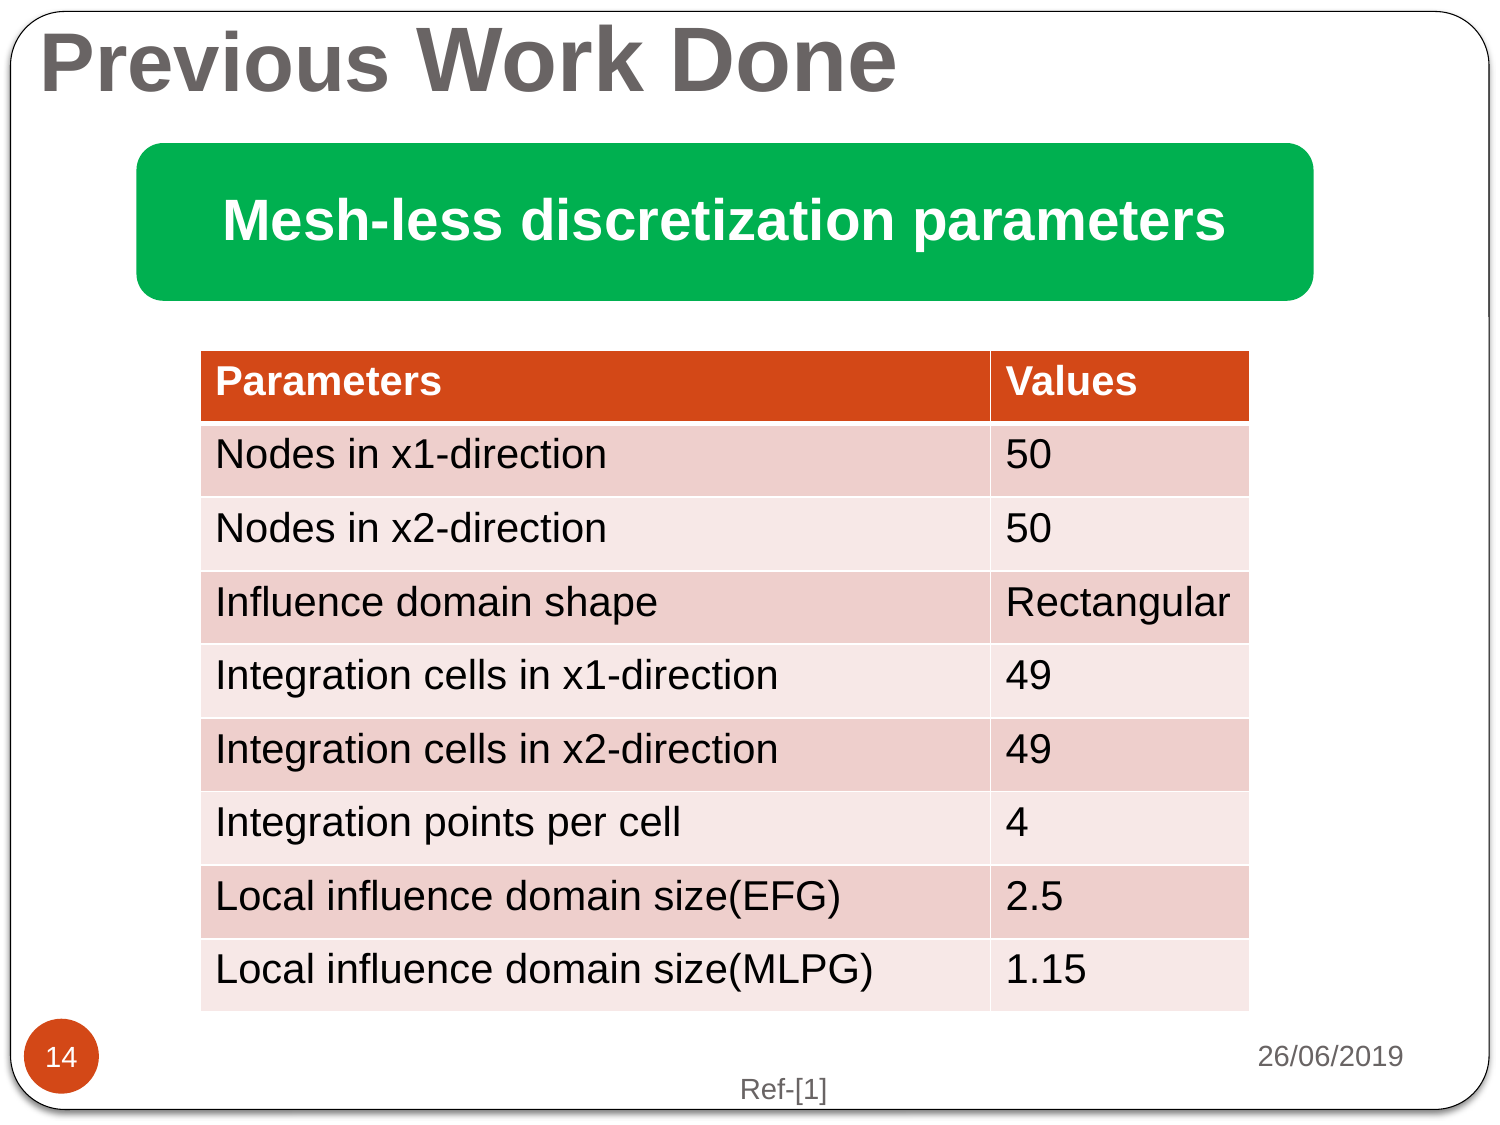

# Previous Work Done
Mesh-less discretization parameters
| Parameters | Values |
| --- | --- |
| Nodes in x1-direction | 50 |
| Nodes in x2-direction | 50 |
| Influence domain shape | Rectangular |
| Integration cells in x1-direction | 49 |
| Integration cells in x2-direction | 49 |
| Integration points per cell | 4 |
| Local influence domain size(EFG) | 2.5 |
| Local influence domain size(MLPG) | 1.15 |

26/06/2019
14
Ref-[1]